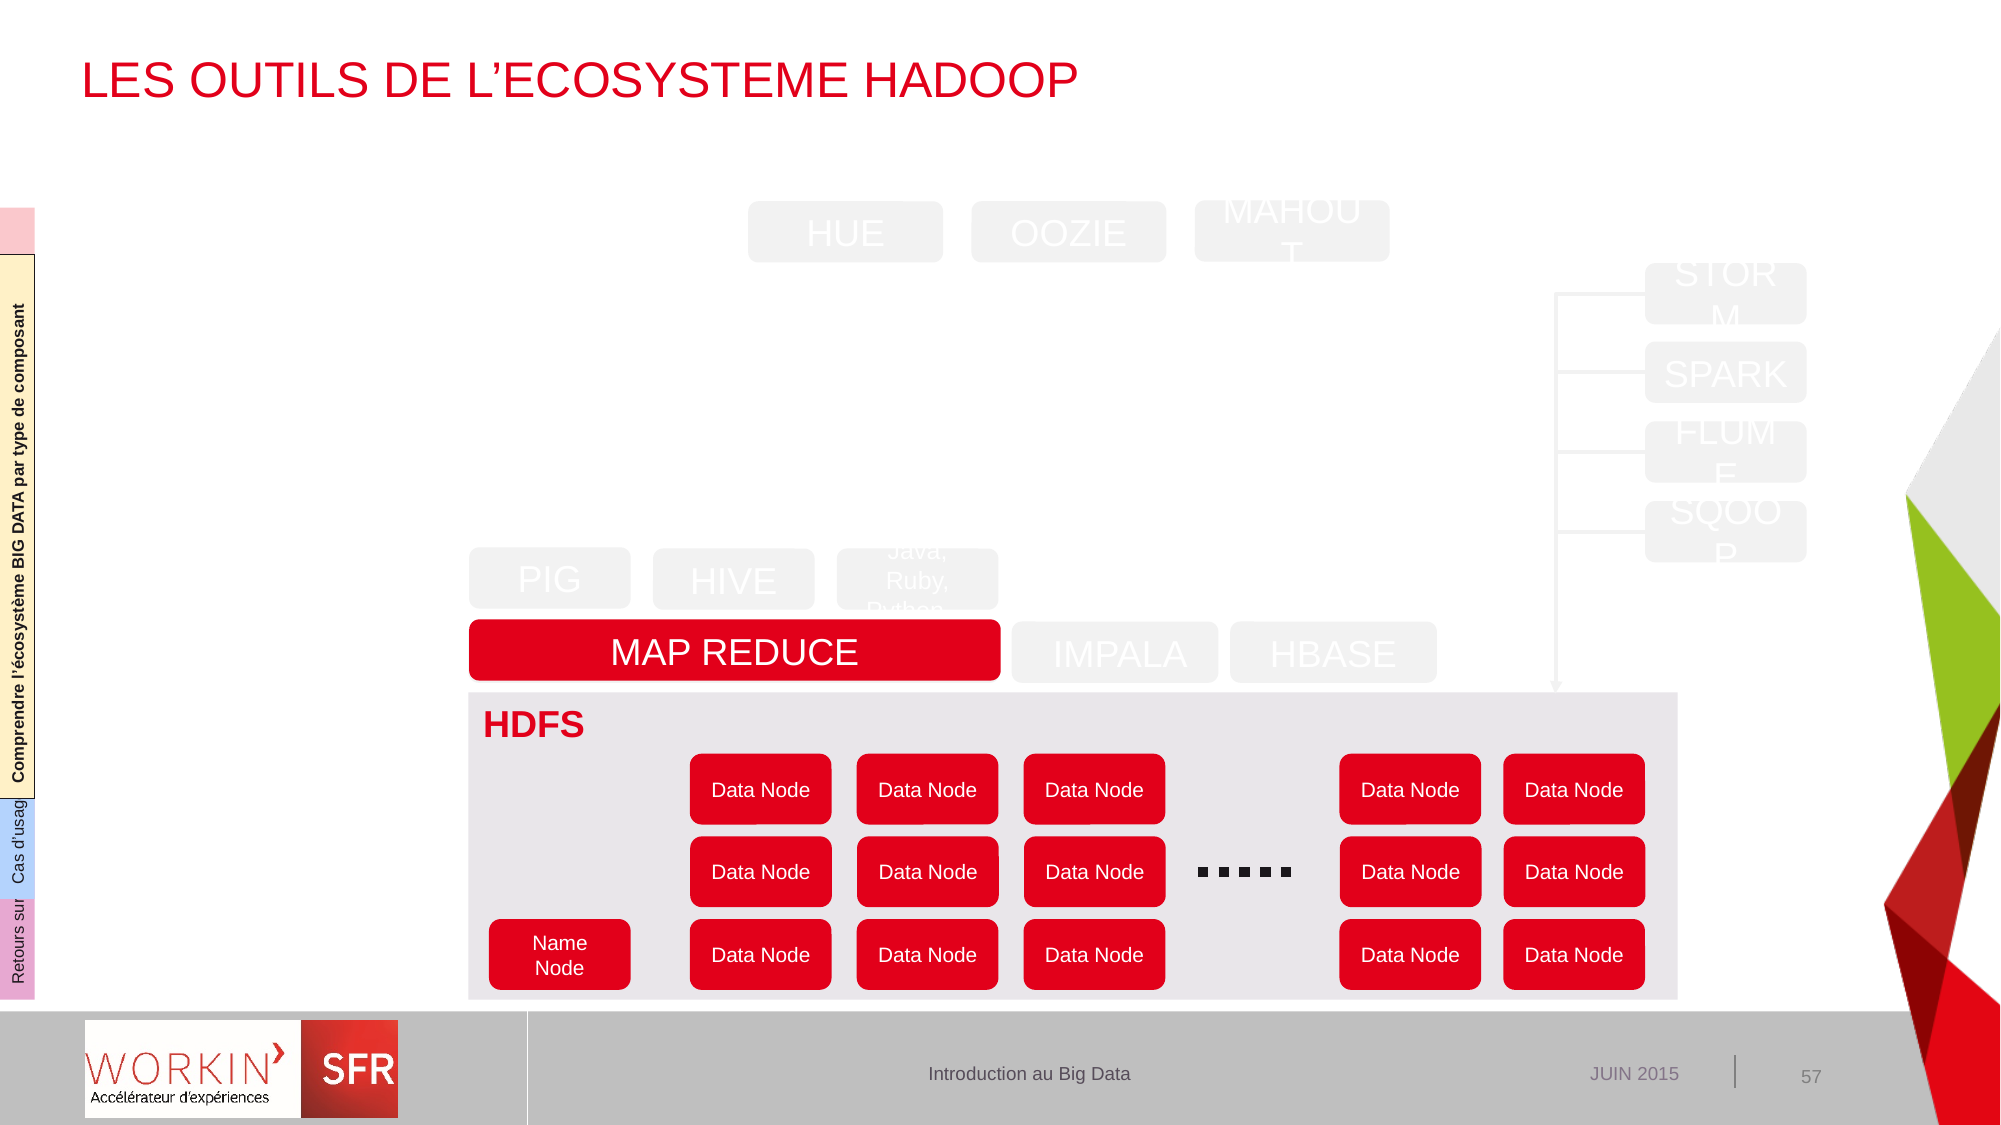

# LES OUTILS de L’ECOSYSTEME HADOOP
MAHOUT
HUE
OOZIE
Comprendre le Big Data s enjeux
Comprendre l’écosystème BIG DATA par type de composant
Cas d’usage dans le contexte SFR
Retours sur expérience dans le contexte SFR
STORM
SPARK
FLUME
SQOOP
PIG
HIVE
Java, Ruby, Python…
MAP REDUCE
MAP REDUCE
 IMPALA
HBASE
HDFS
Data Node
Data Node
Data Node
Data Node
Data Node
Data Node
Data Node
Data Node
Data Node
Data Node
Data Node
Data Node
Data Node
Data Node
Data Node
Name Node
JUIN 2015
57